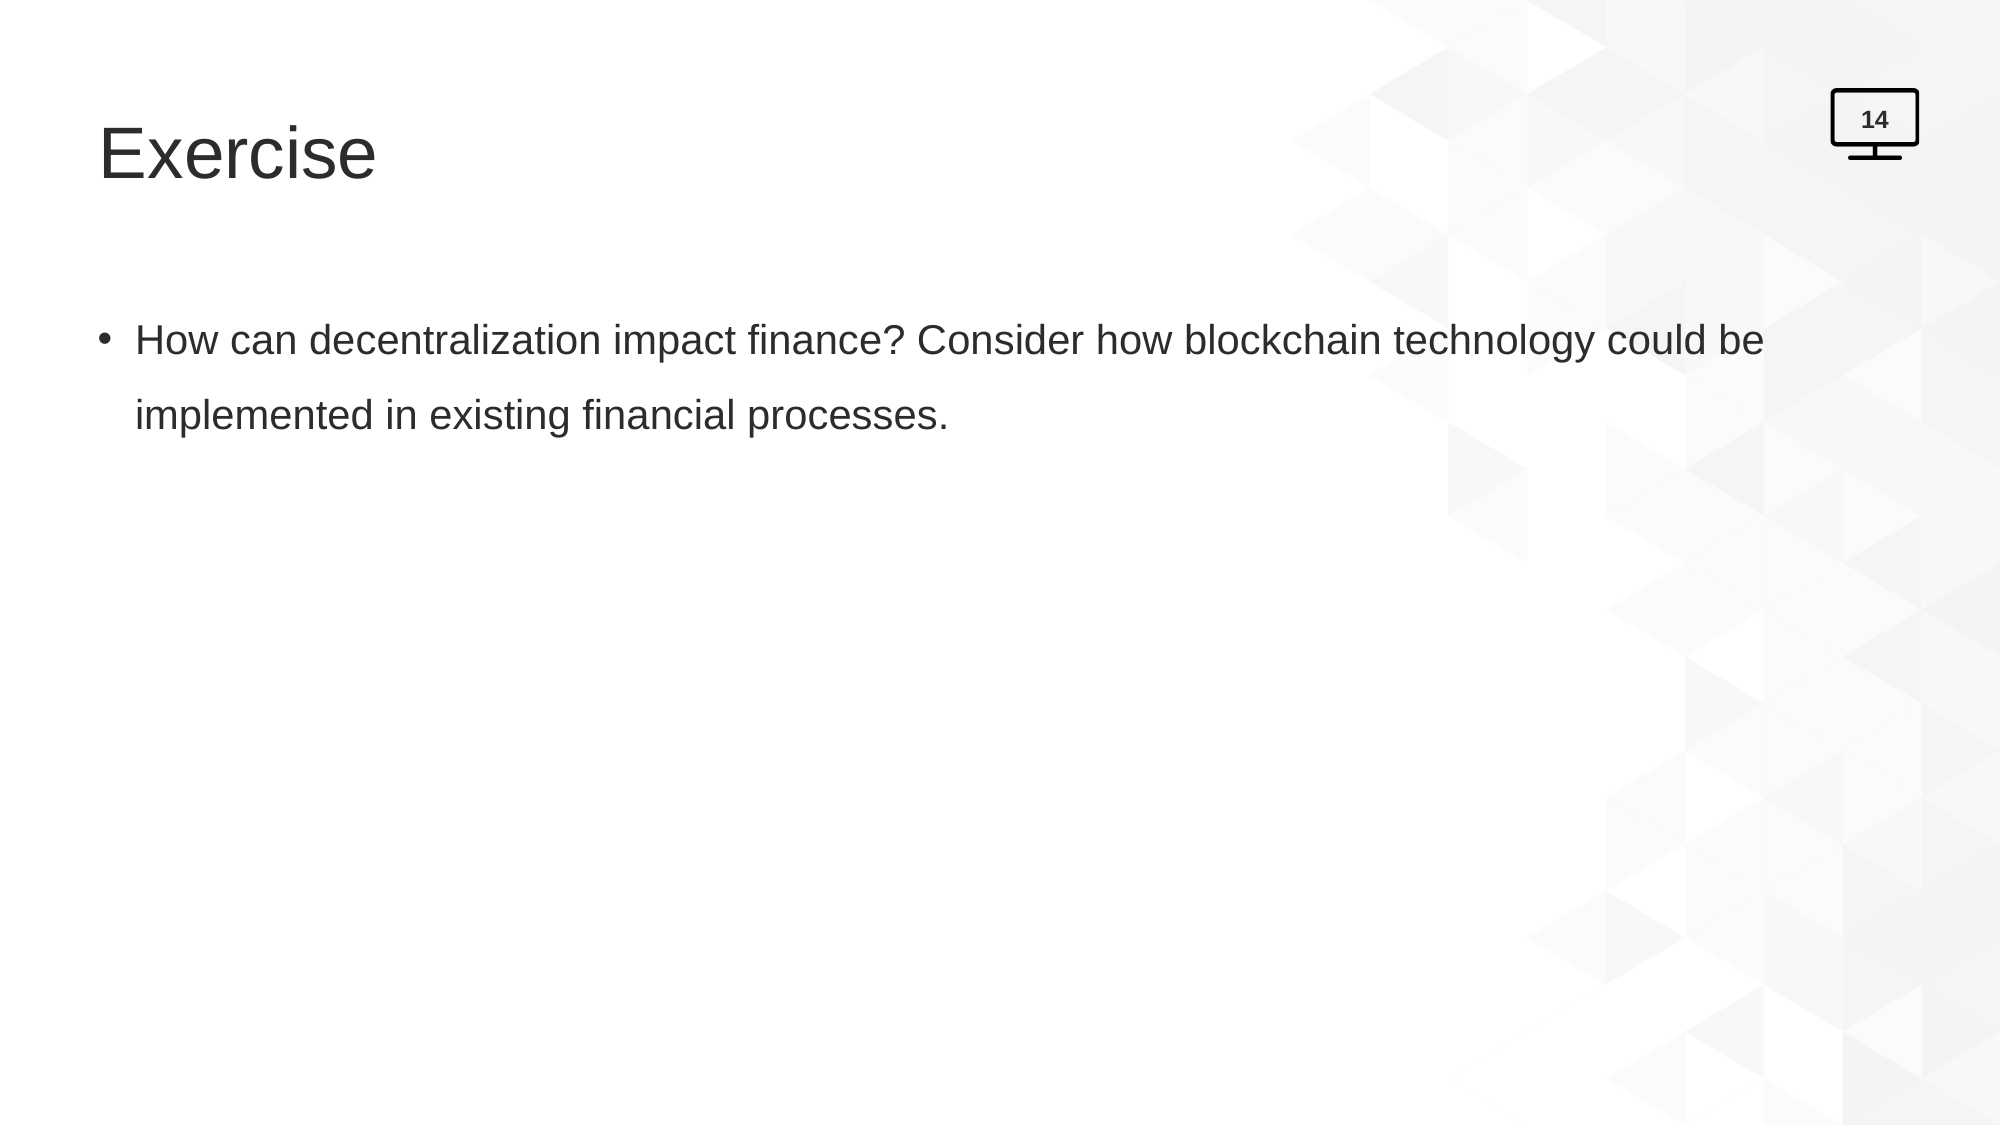

# Exercise
14
How can decentralization impact finance? Consider how blockchain technology could be implemented in existing financial processes.